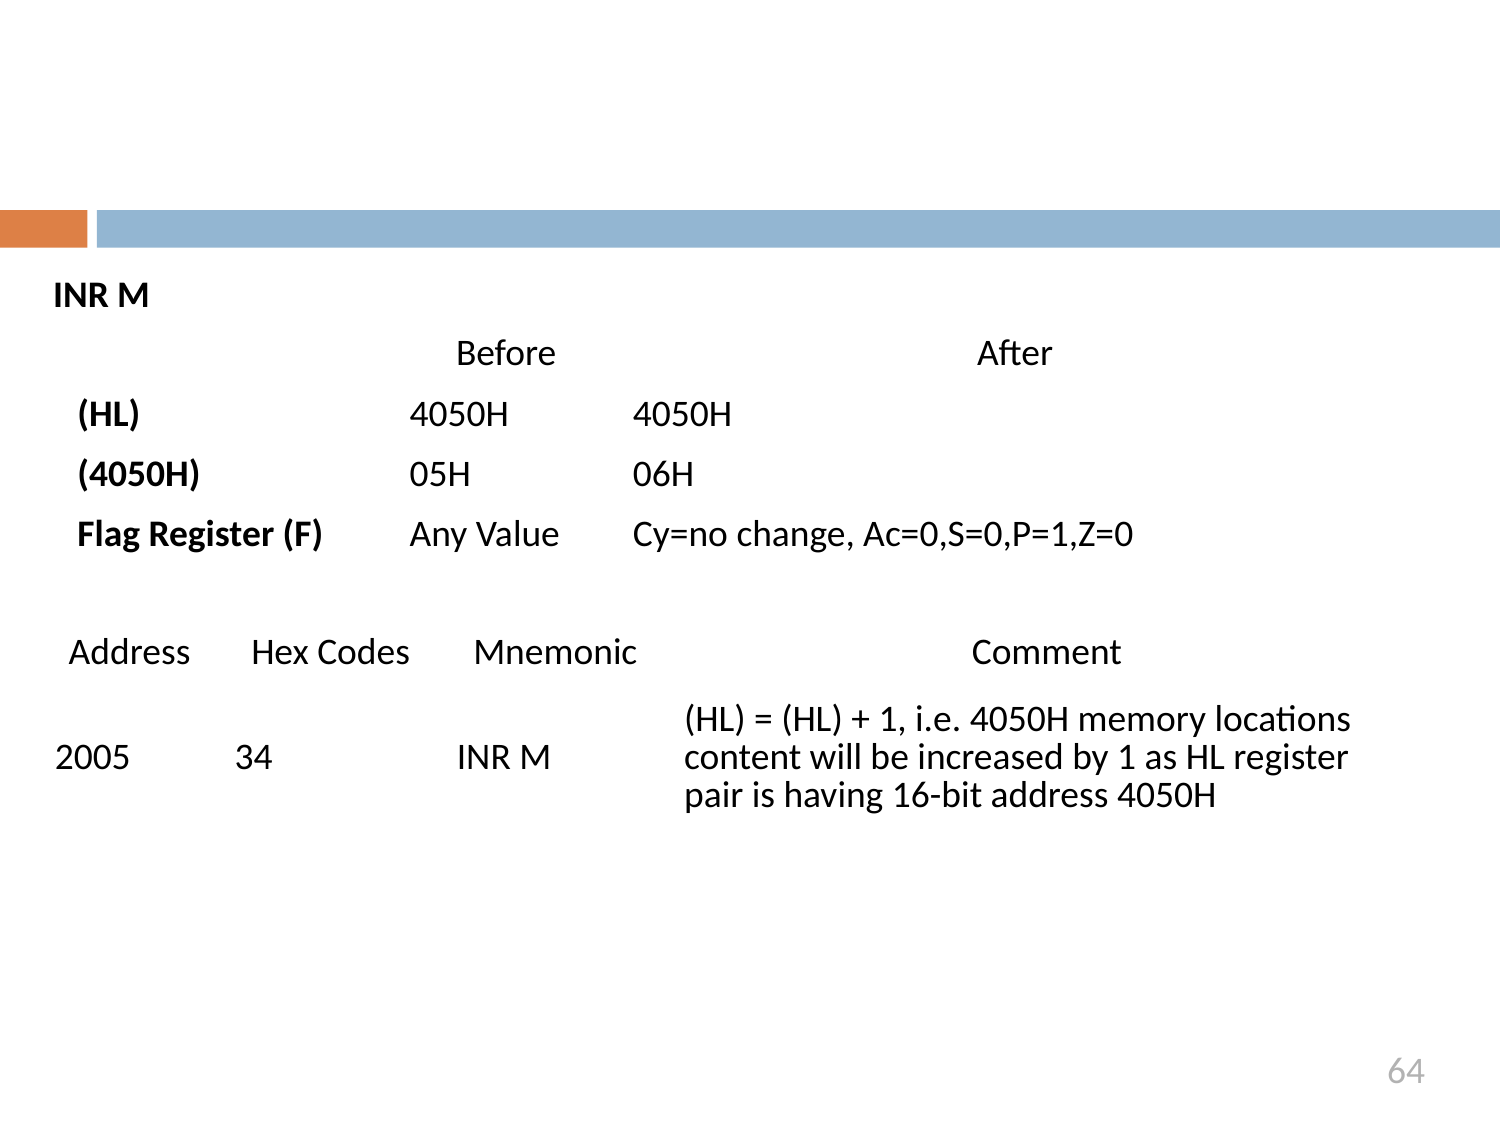

INR M
|  | Before | After |
| --- | --- | --- |
| (HL) | 4050H | 4050H |
| (4050H) | 05H | 06H |
| Flag Register (F) | Any Value | Cy=no change, Ac=0,S=0,P=1,Z=0 |
| Address | Hex Codes | Mnemonic | Comment |
| --- | --- | --- | --- |
| 2005 | 34 | INR M | (HL) = (HL) + 1, i.e. 4050H memory locations content will be increased by 1 as HL register pair is having 16-bit address 4050H |
64